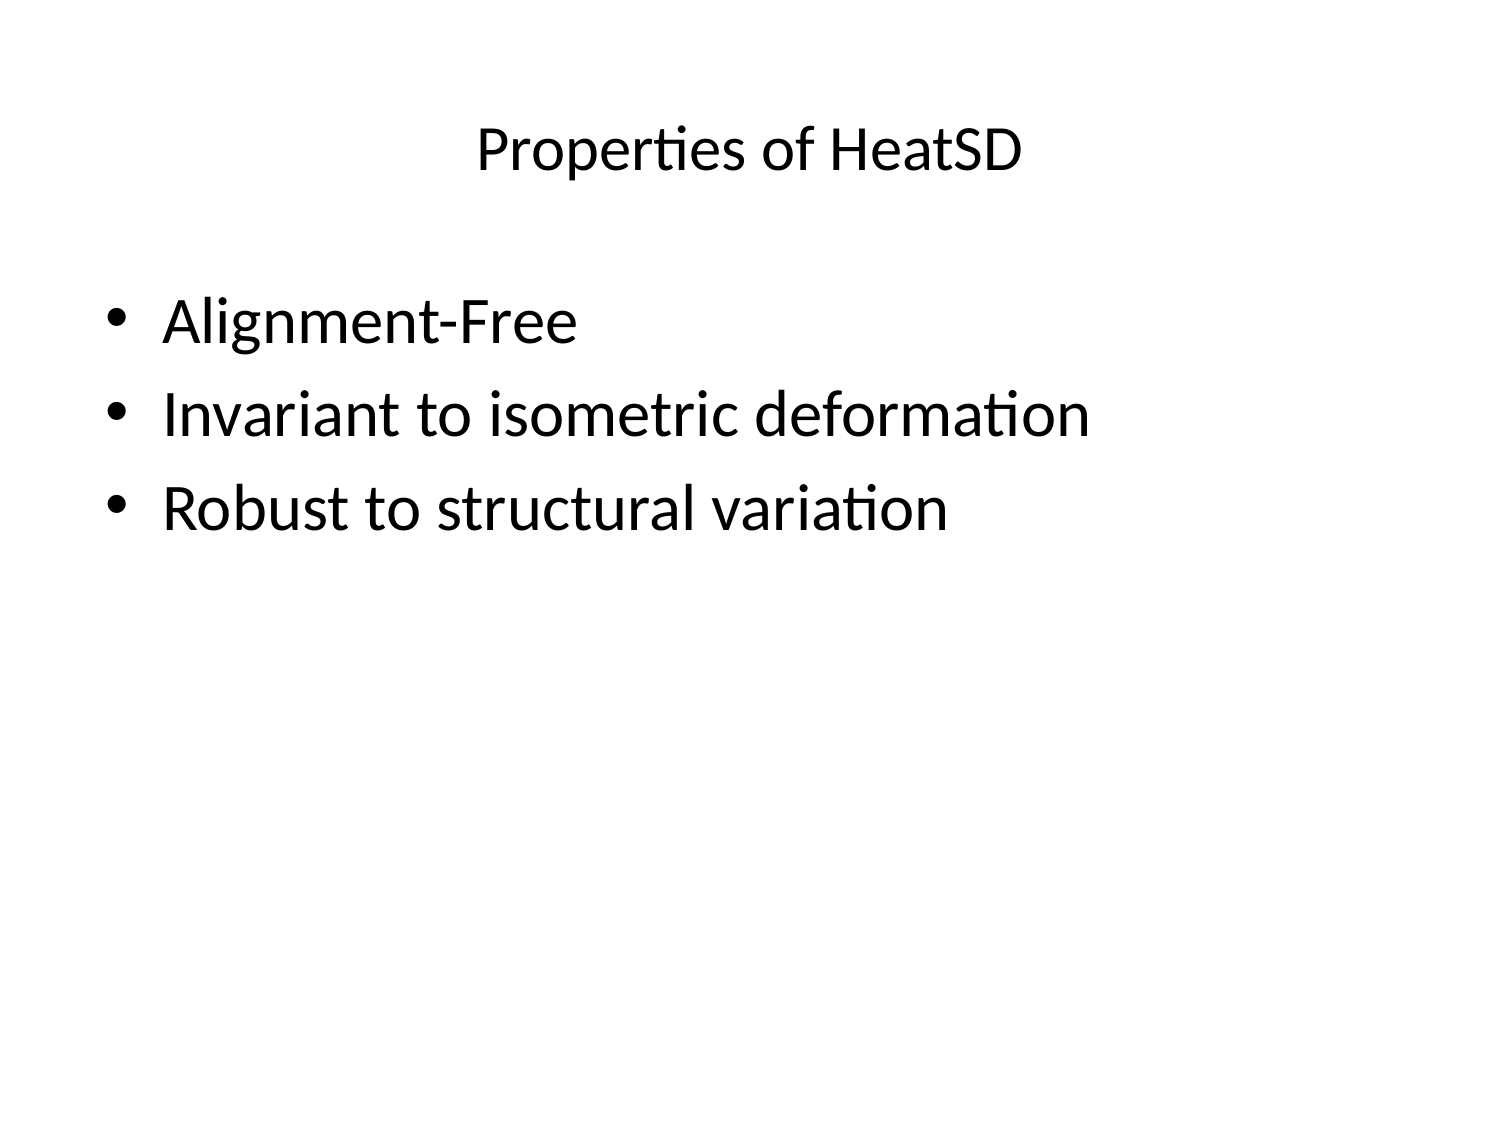

# Properties of HeatSD
Alignment-Free
Invariant to isometric deformation
Robust to structural variation